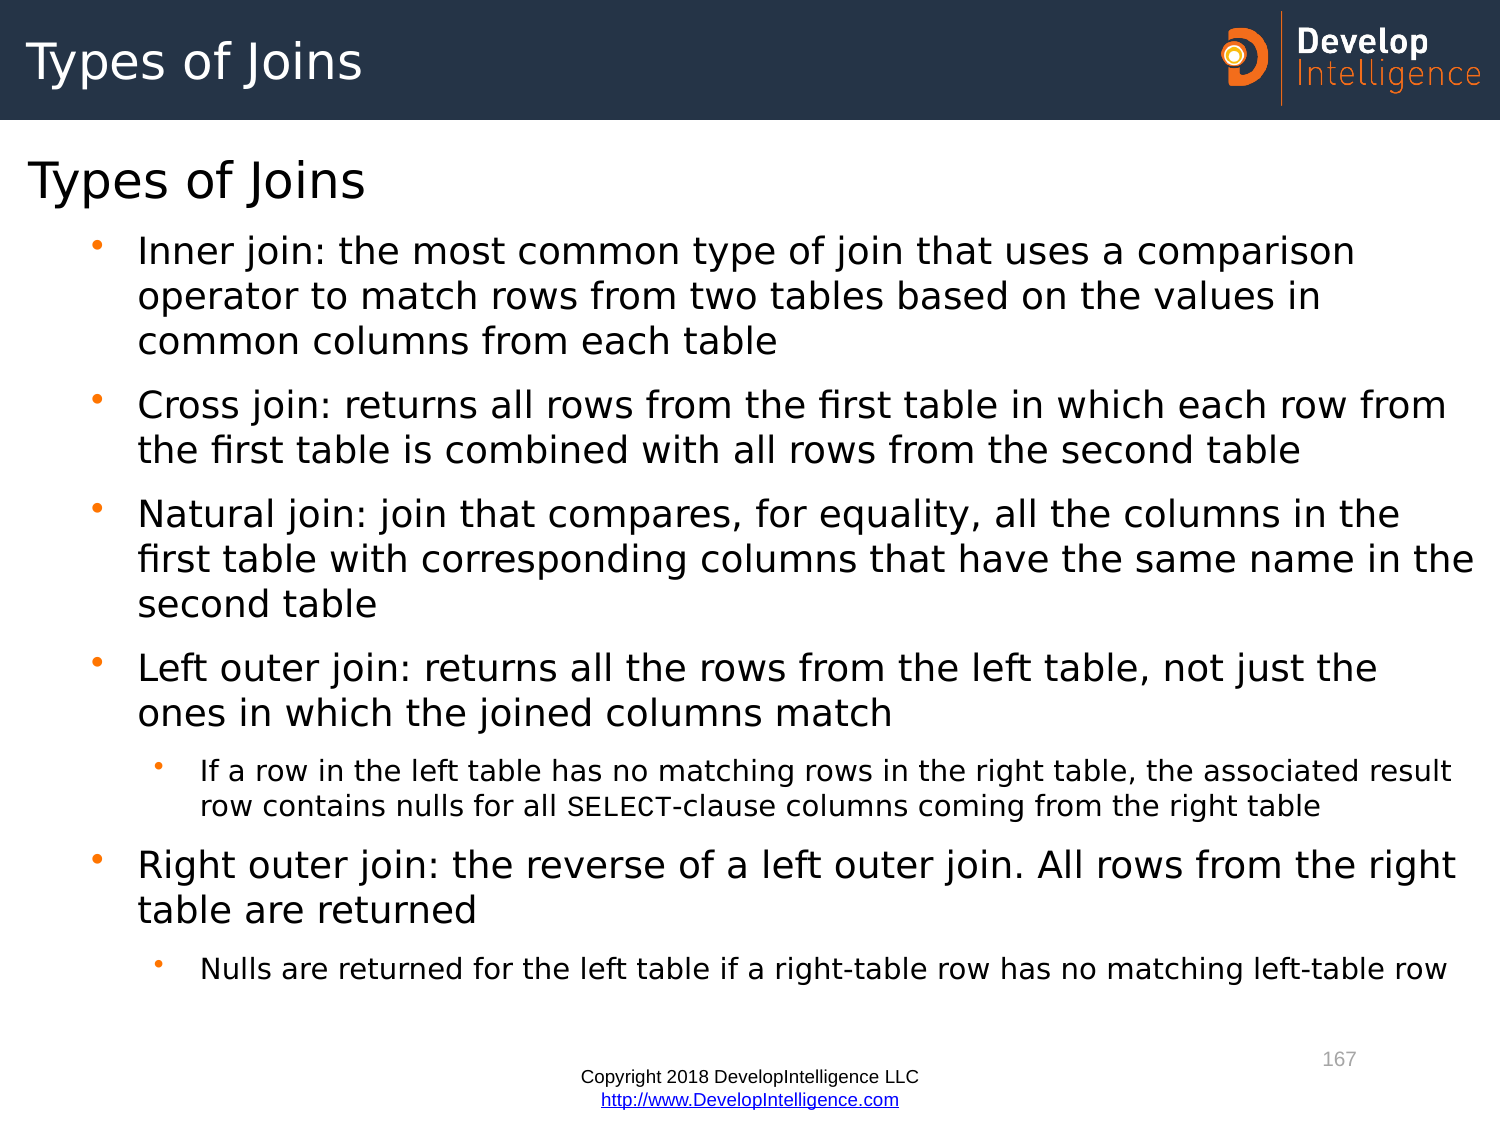

# Types of Joins
Types of Joins
Inner join: the most common type of join that uses a comparison operator to match rows from two tables based on the values in common columns from each table
Cross join: returns all rows from the first table in which each row from the first table is combined with all rows from the second table
Natural join: join that compares, for equality, all the columns in the first table with corresponding columns that have the same name in the second table
Left outer join: returns all the rows from the left table, not just the ones in which the joined columns match
If a row in the left table has no matching rows in the right table, the associated result row contains nulls for all SELECT-clause columns coming from the right table
Right outer join: the reverse of a left outer join. All rows from the right table are returned
Nulls are returned for the left table if a right-table row has no matching left-table row

167